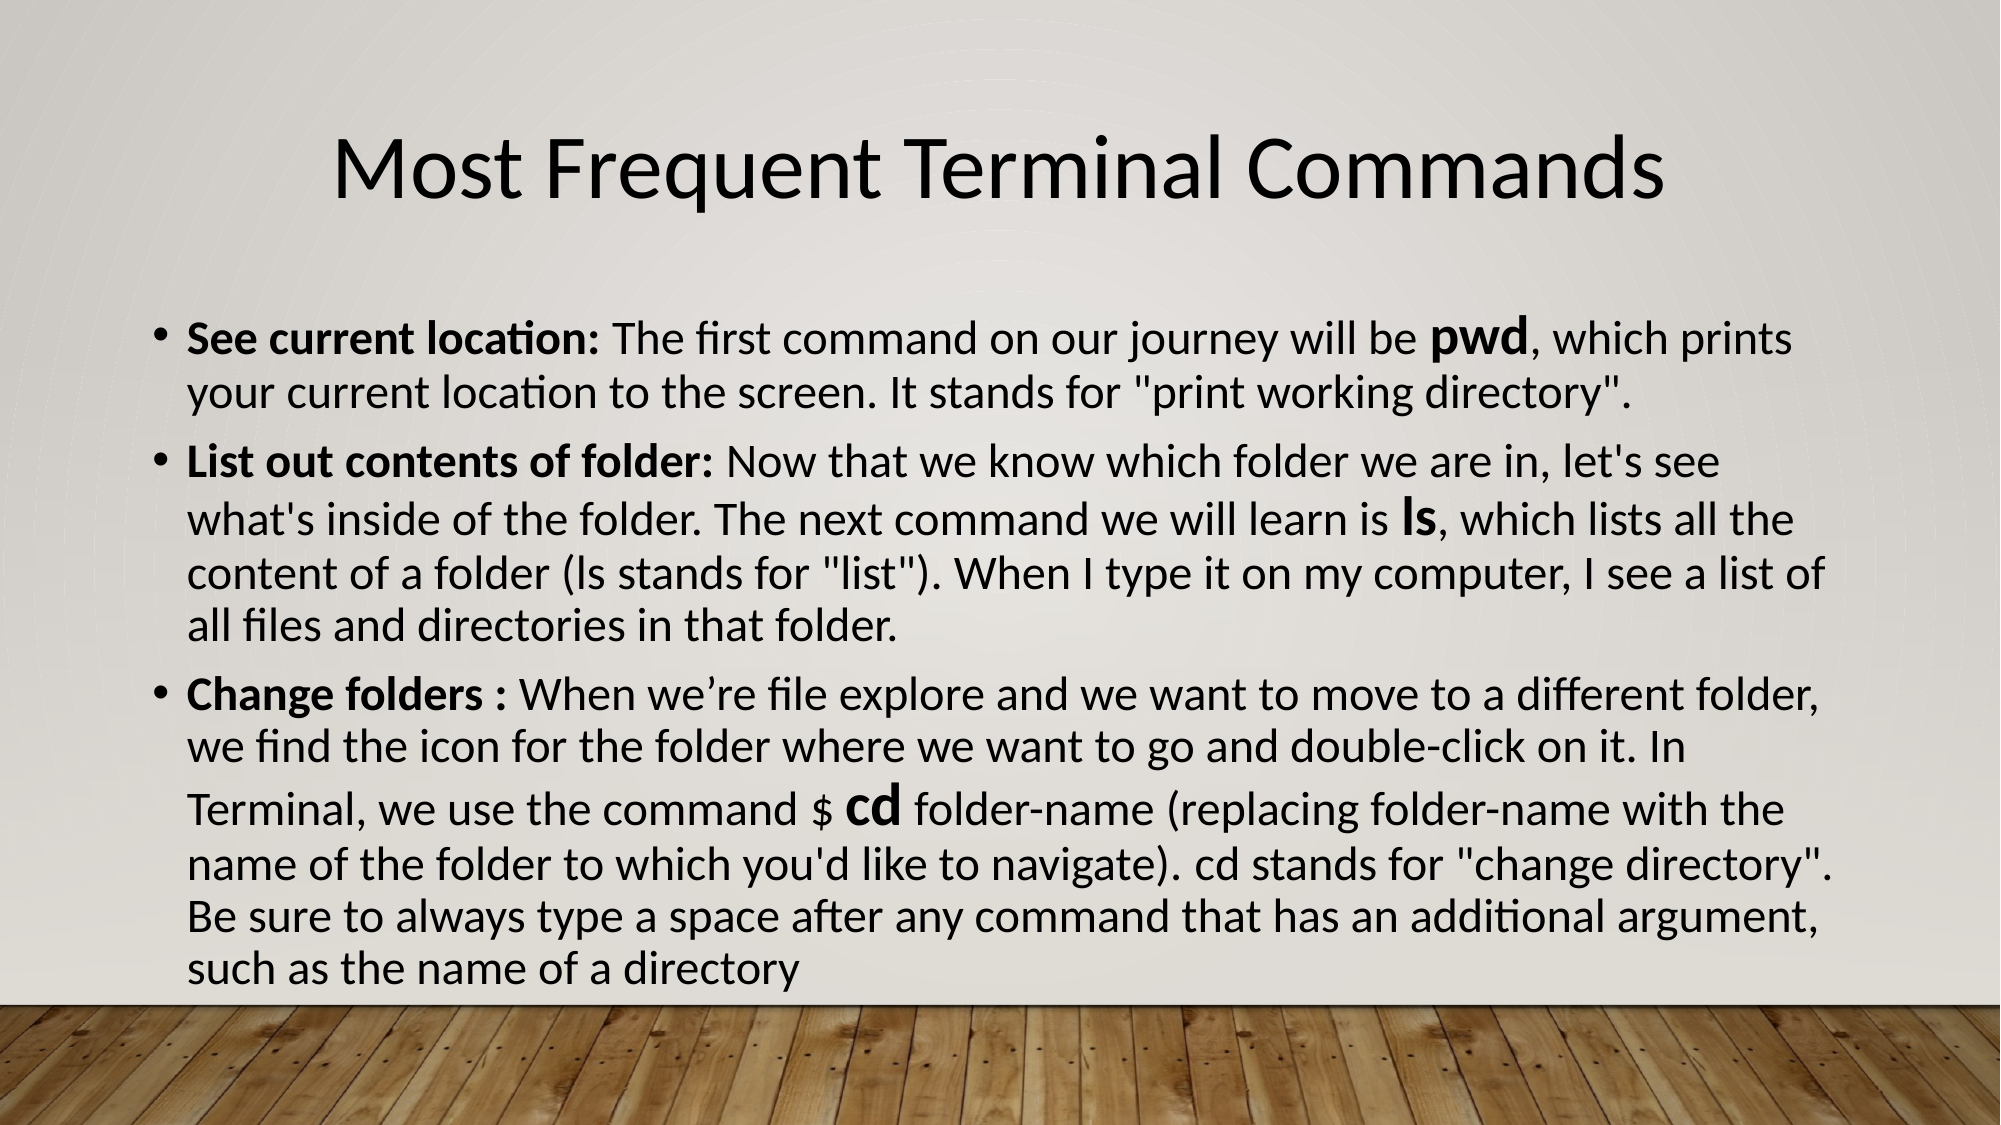

Most Frequent Terminal Commands
See current location: The first command on our journey will be pwd, which prints your current location to the screen. It stands for "print working directory".
List out contents of folder: Now that we know which folder we are in, let's see what's inside of the folder. The next command we will learn is ls, which lists all the content of a folder (ls stands for "list"). When I type it on my computer, I see a list of all files and directories in that folder.
Change folders : When we’re file explore and we want to move to a different folder, we find the icon for the folder where we want to go and double-click on it. In Terminal, we use the command $ cd folder-name (replacing folder-name with the name of the folder to which you'd like to navigate). cd stands for "change directory". Be sure to always type a space after any command that has an additional argument, such as the name of a directory